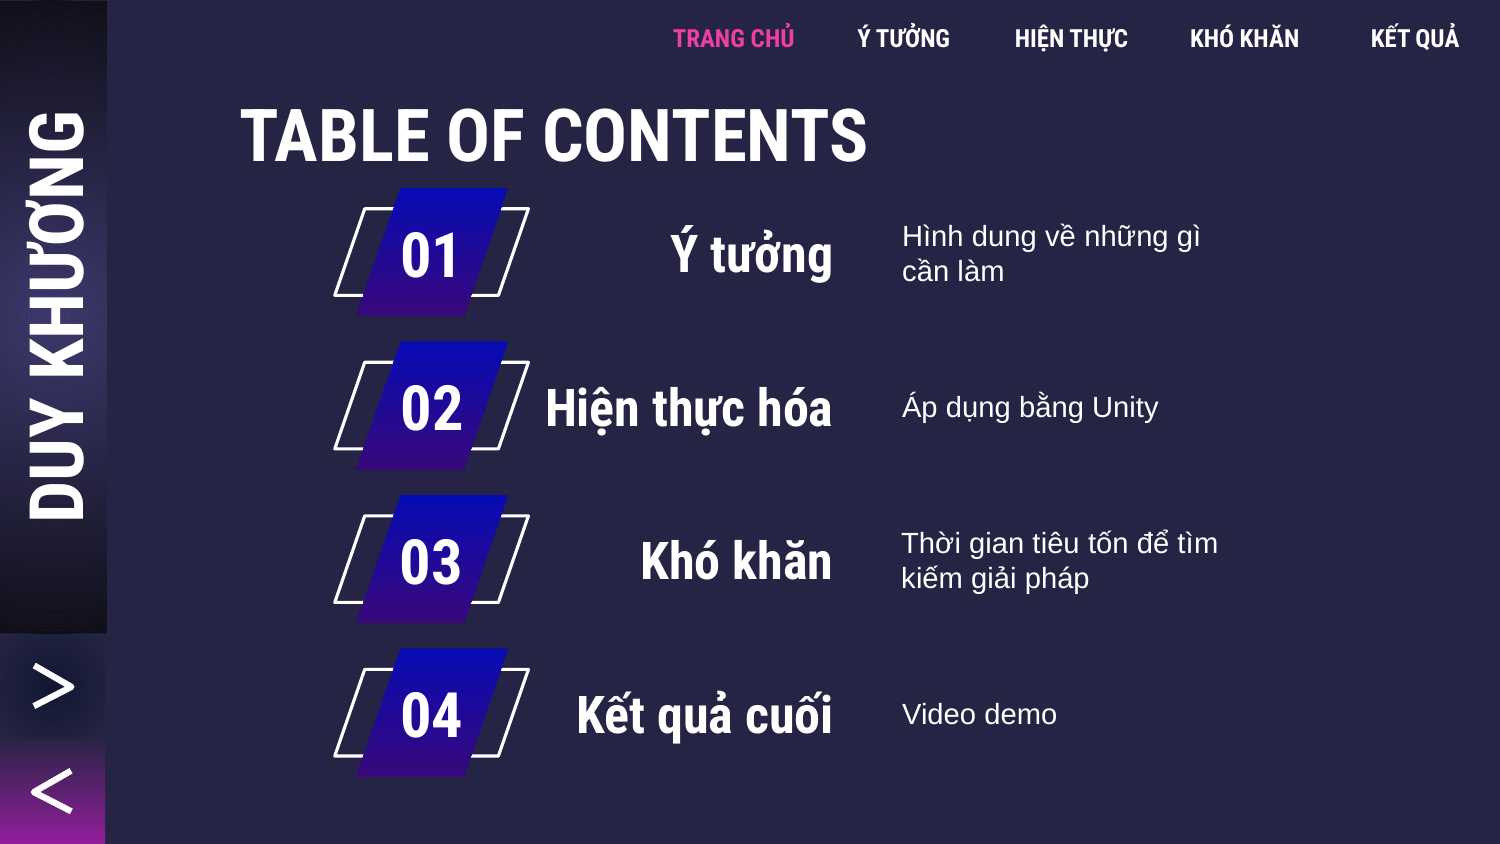

TRANG CHỦ
Ý TƯỞNG
HIỆN THỰC
KHÓ KHĂN
KẾT QUẢ
TABLE OF CONTENTS

Hình dung về những gì cần làm

# Ý tưởng
01
DUY KHƯƠNG

Áp dụng bằng Unity
Hiện thực hóa

02

Thời gian tiêu tốn để tìm kiếm giải pháp
Khó khăn

03

Video demo
Kết quả cuối

04